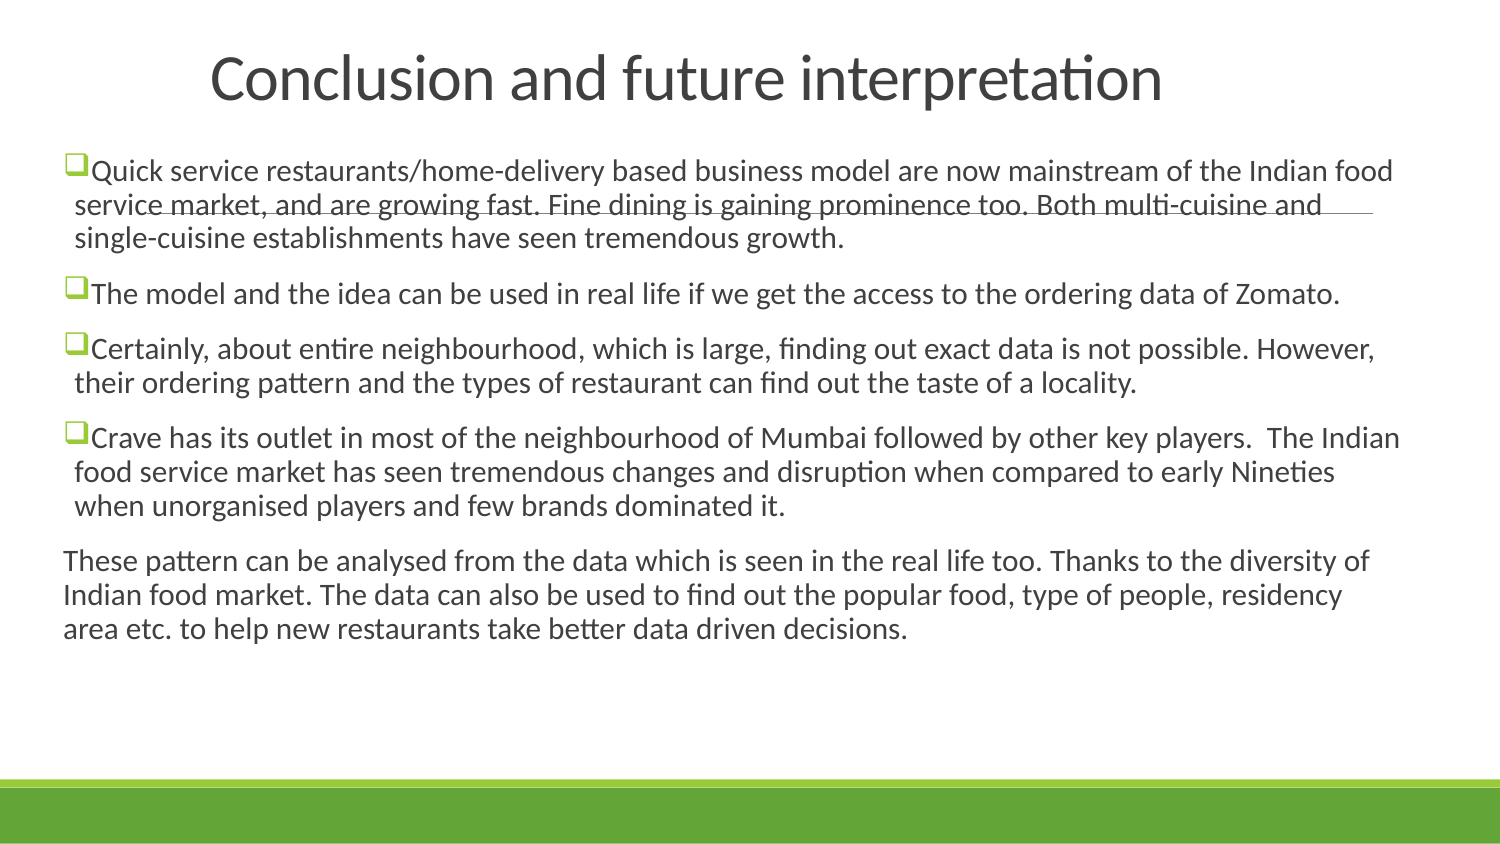

# Conclusion and future interpretation
Quick service restaurants/home-delivery based business model are now mainstream of the Indian food service market, and are growing fast. Fine dining is gaining prominence too. Both multi-cuisine and single-cuisine establishments have seen tremendous growth.
The model and the idea can be used in real life if we get the access to the ordering data of Zomato.
Certainly, about entire neighbourhood, which is large, finding out exact data is not possible. However, their ordering pattern and the types of restaurant can find out the taste of a locality.
Crave has its outlet in most of the neighbourhood of Mumbai followed by other key players.  The Indian food service market has seen tremendous changes and disruption when compared to early Nineties when unorganised players and few brands dominated it.
These pattern can be analysed from the data which is seen in the real life too. Thanks to the diversity of Indian food market. The data can also be used to find out the popular food, type of people, residency area etc. to help new restaurants take better data driven decisions.